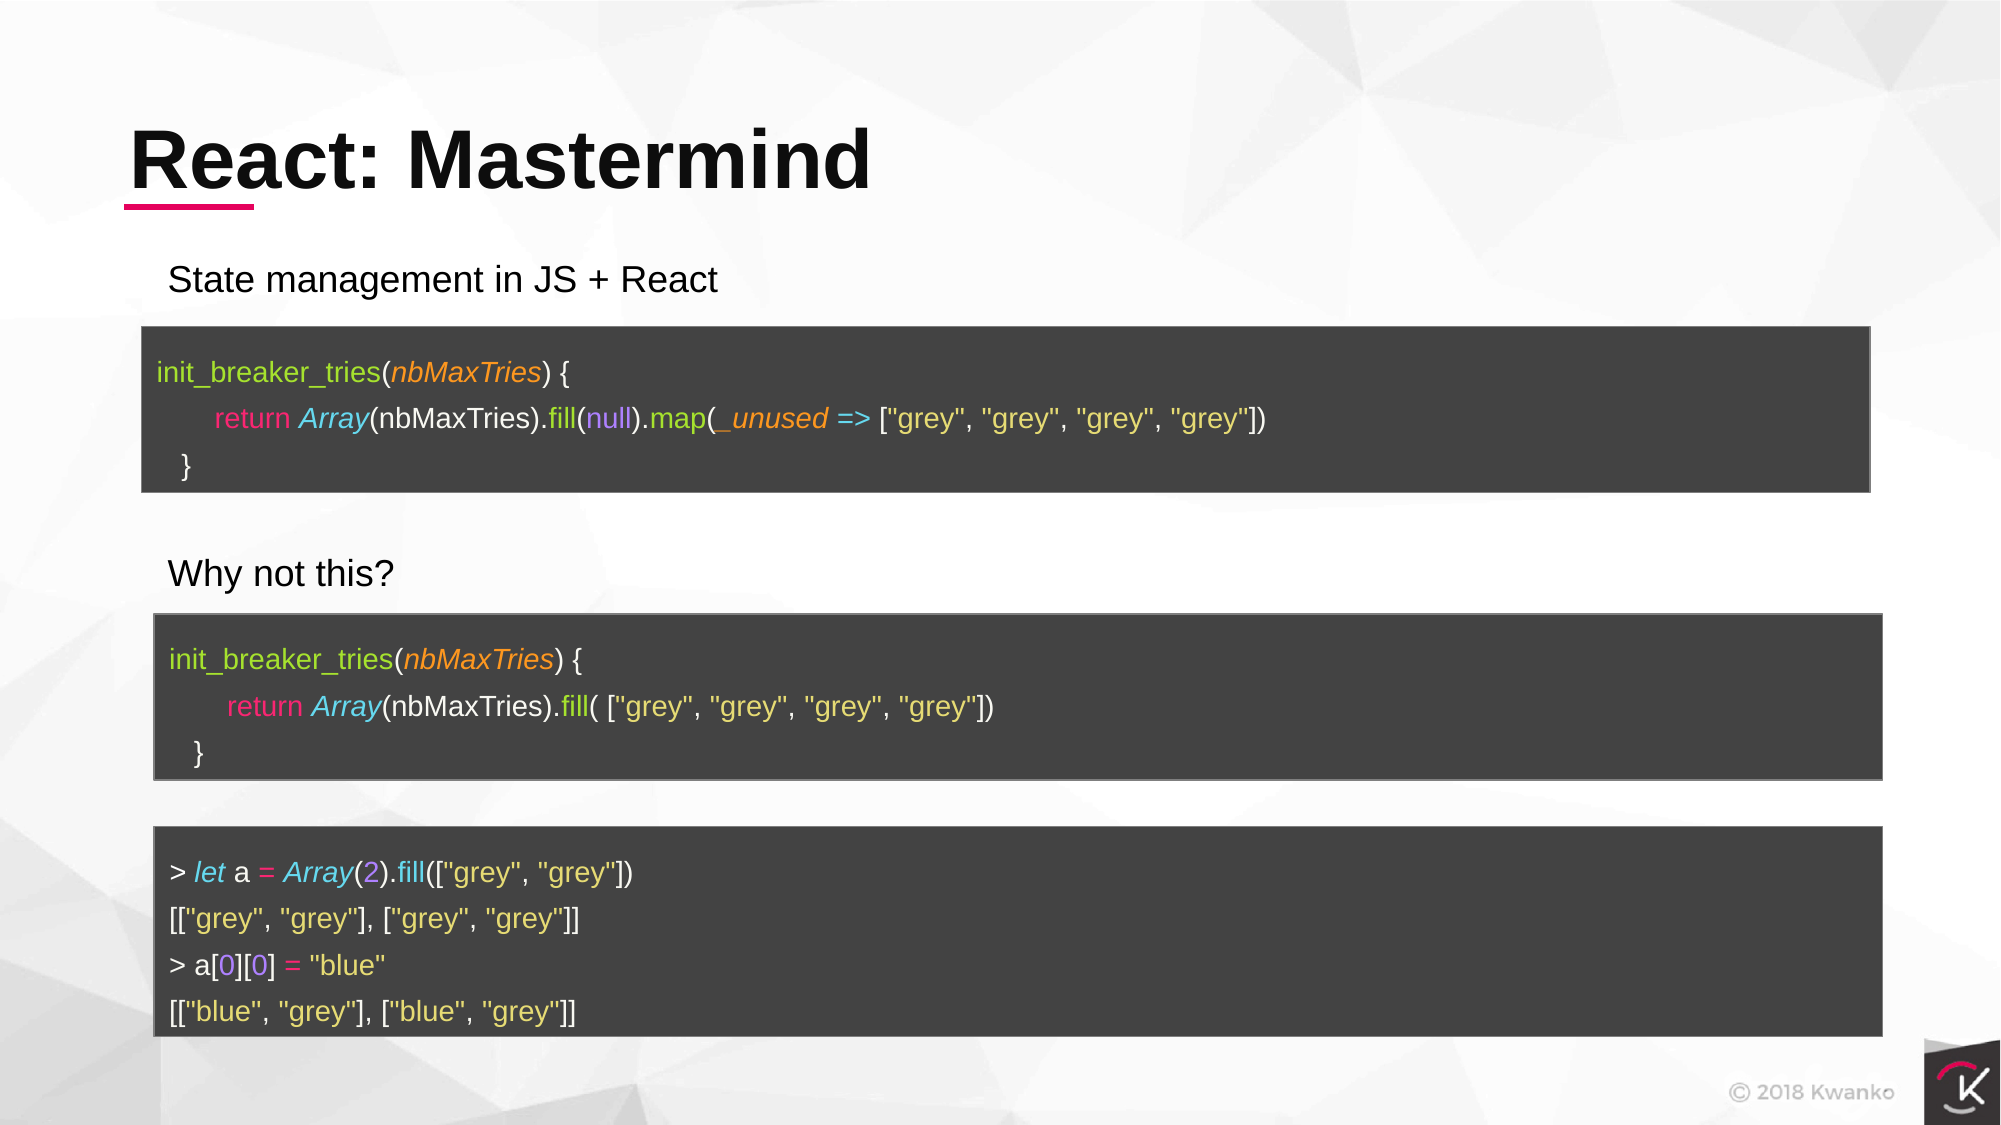

React: Mastermind
State management in JS + React
init_breaker_tries(nbMaxTries) {
       return Array(nbMaxTries).fill(null).map(_unused => ["grey", "grey", "grey", "grey"])
   }

Why not this?
init_breaker_tries(nbMaxTries) {
       return Array(nbMaxTries).fill( ["grey", "grey", "grey", "grey"])
   }

> let a = Array(2).fill(["grey", "grey"])
[["grey", "grey"], ["grey", "grey"]]
> a[0][0] = "blue"
[["blue", "grey"], ["blue", "grey"]]